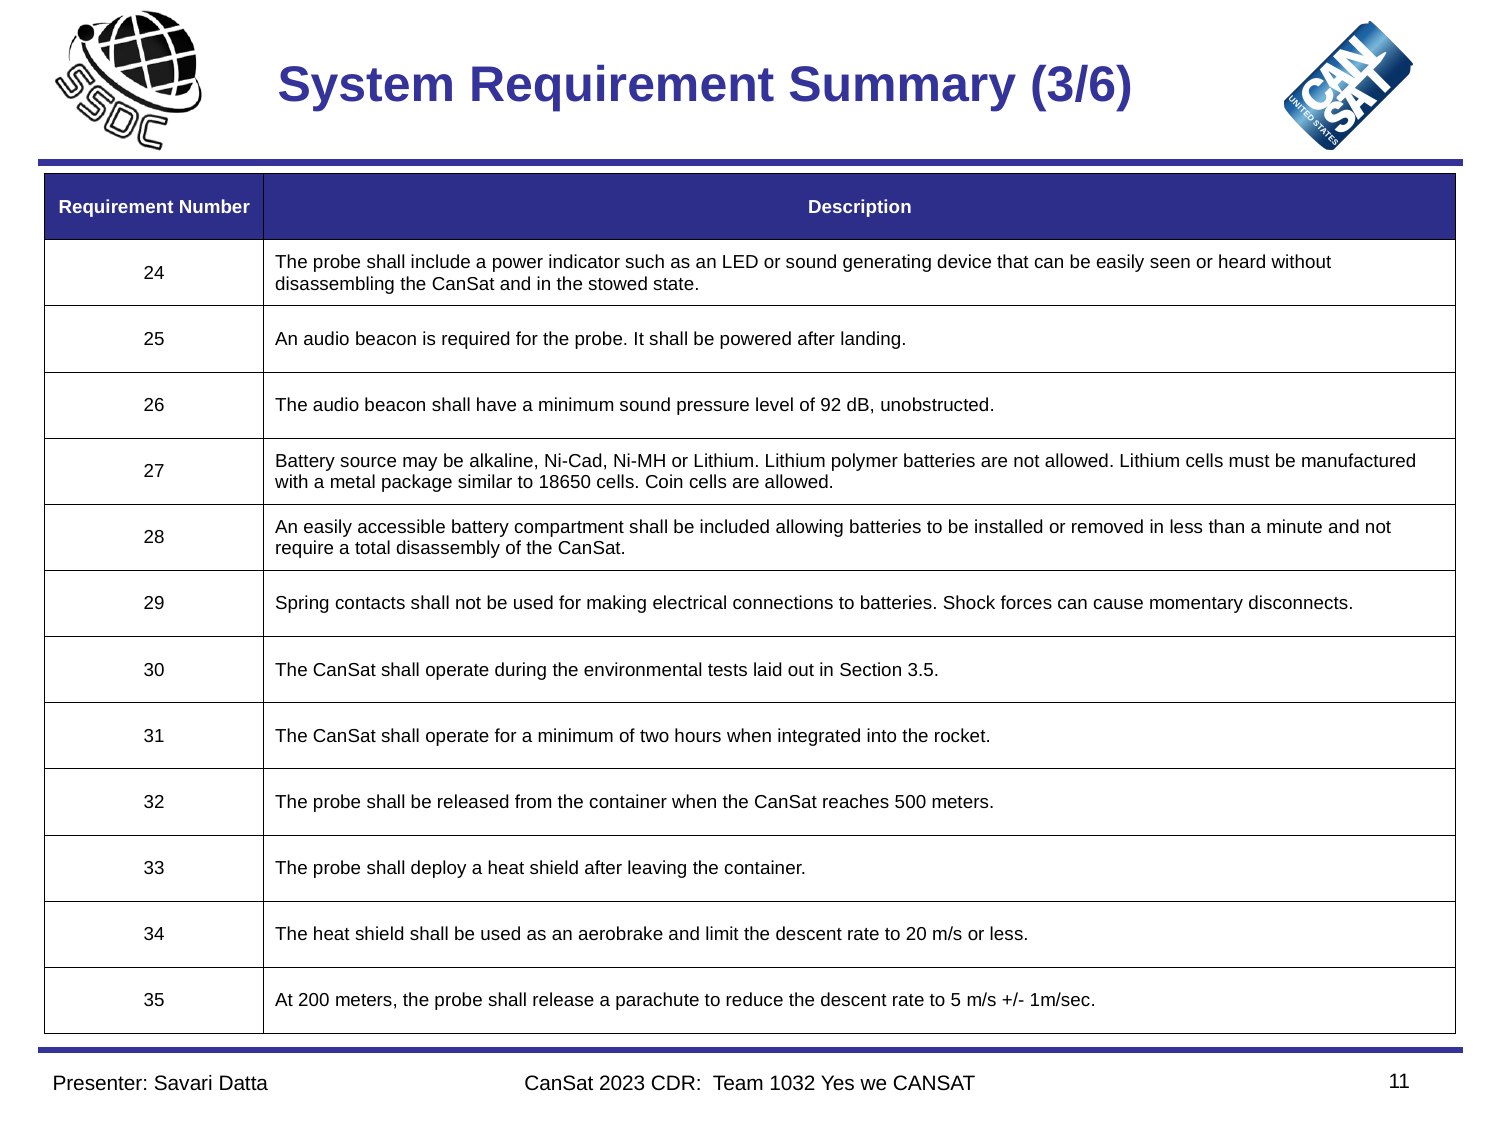

# System Requirement Summary (3/6)
| Requirement Number​ | Description​ |
| --- | --- |
| 24 | The probe shall include a power indicator such as an LED or sound generating device that can be easily seen or heard without disassembling the CanSat and in the stowed state. |
| 25 | An audio beacon is required for the probe. It shall be powered after landing. |
| 26 | The audio beacon shall have a minimum sound pressure level of 92 dB, unobstructed. |
| 27 | Battery source may be alkaline, Ni-Cad, Ni-MH or Lithium. Lithium polymer batteries are not allowed. Lithium cells must be manufactured with a metal package similar to 18650 cells. Coin cells are allowed. |
| 28 | An easily accessible battery compartment shall be included allowing batteries to be installed or removed in less than a minute and not require a total disassembly of the CanSat. |
| 29 | Spring contacts shall not be used for making electrical connections to batteries. Shock forces can cause momentary disconnects. |
| 30 | The CanSat shall operate during the environmental tests laid out in Section 3.5. |
| 31 | The CanSat shall operate for a minimum of two hours when integrated into the rocket. |
| 32 | The probe shall be released from the container when the CanSat reaches 500 meters. |
| 33 | The probe shall deploy a heat shield after leaving the container. |
| 34 | The heat shield shall be used as an aerobrake and limit the descent rate to 20 m/s or less. |
| 35 | At 200 meters, the probe shall release a parachute to reduce the descent rate to 5 m/s +/- 1m/sec. |
11
Presenter: Savari Datta
CanSat 2023 CDR:  Team 1032 Yes we CANSAT